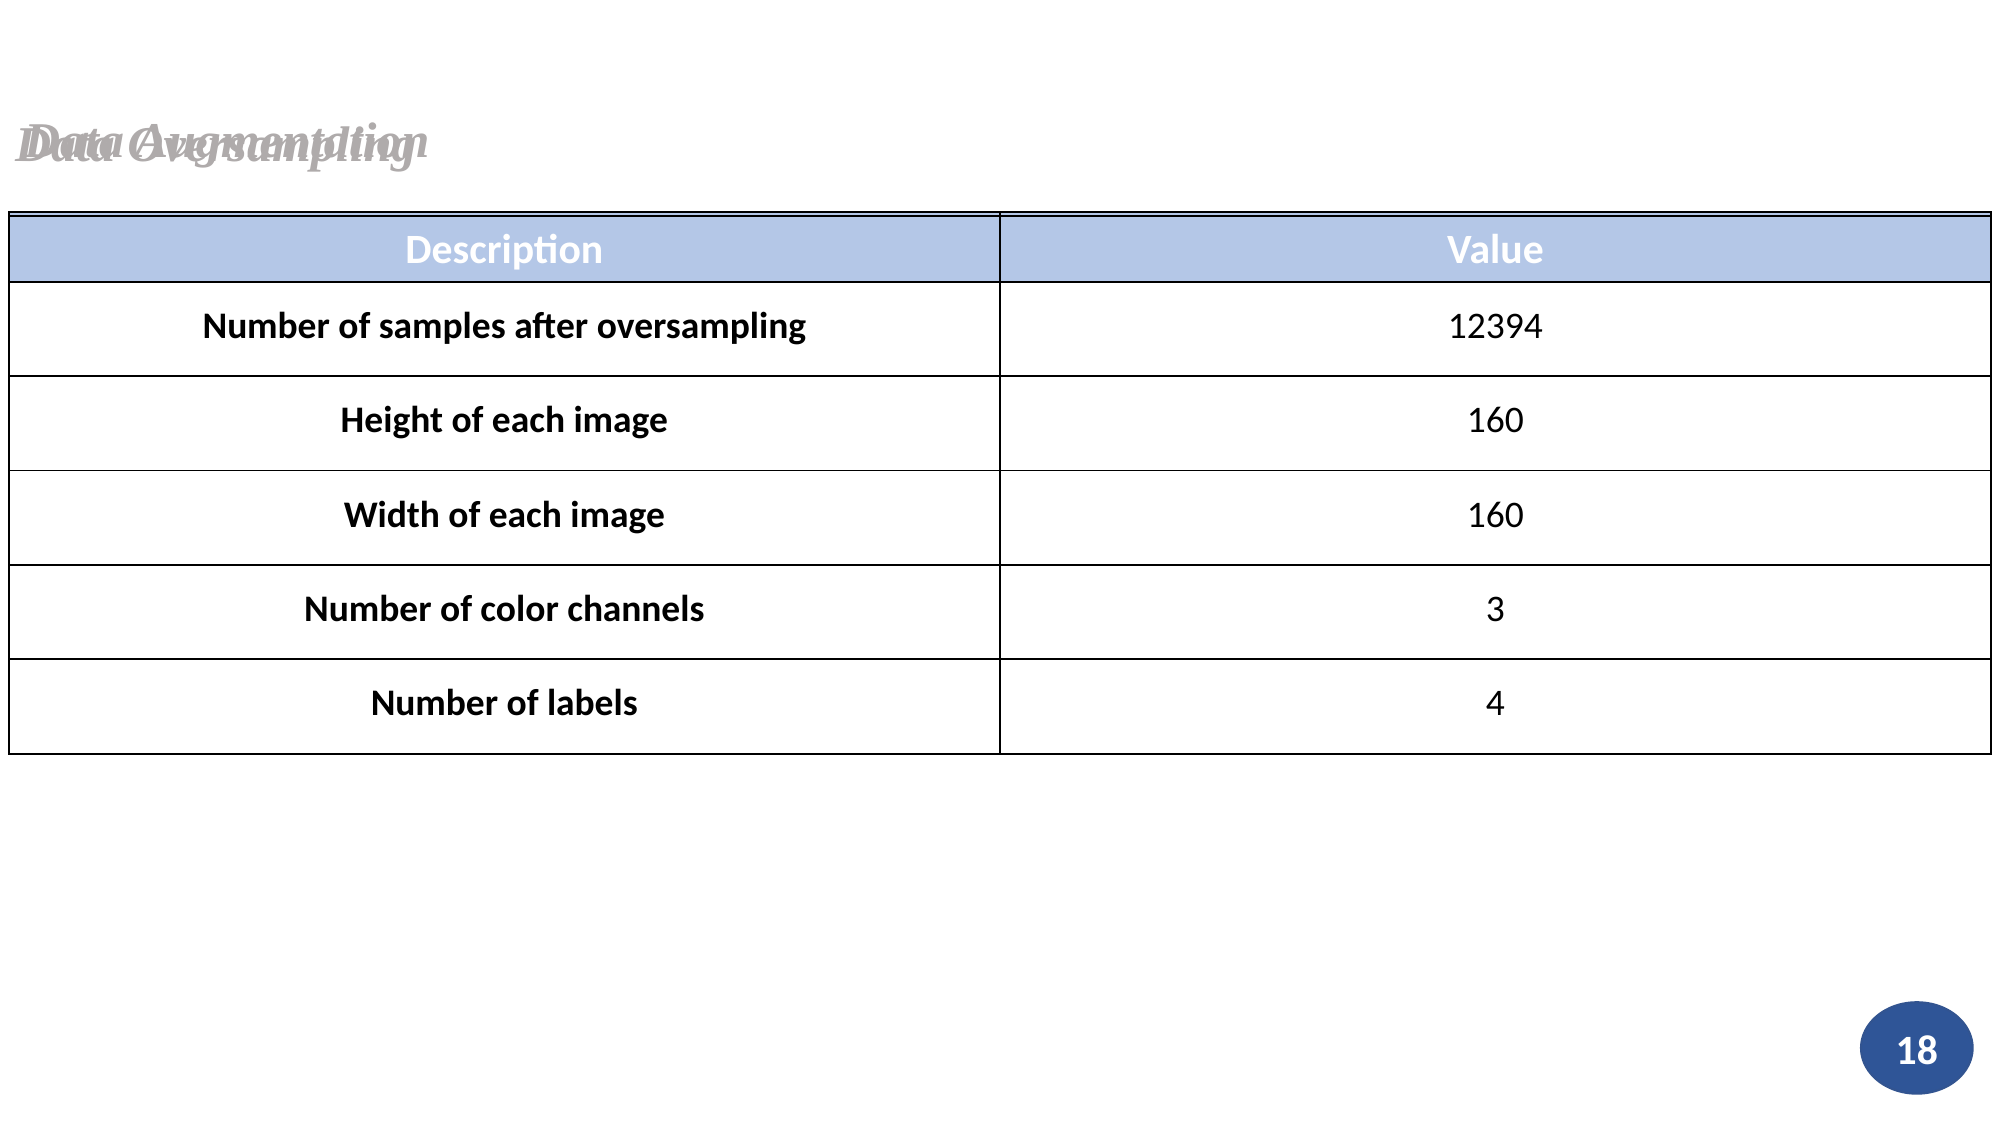

Data Augmentation
Data Oversampling
| Description | Value |
| --- | --- |
| Library | Keras |
| Class Used | ImageDataGenerator |
| Transformations | Zooming, brightness adjustment, horizontal flipping, data format, filling mode and rescale |
| Image Size | 160 \* 160 pixels |
| Data Retrieval | Augmented data in batches |
| Description | Value |
| --- | --- |
| Number of samples after oversampling | 12394 |
| Height of each image | 160 |
| Width of each image | 160 |
| Number of color channels | 3 |
| Number of labels | 4 |
18
2-2-3 Data Oversampling